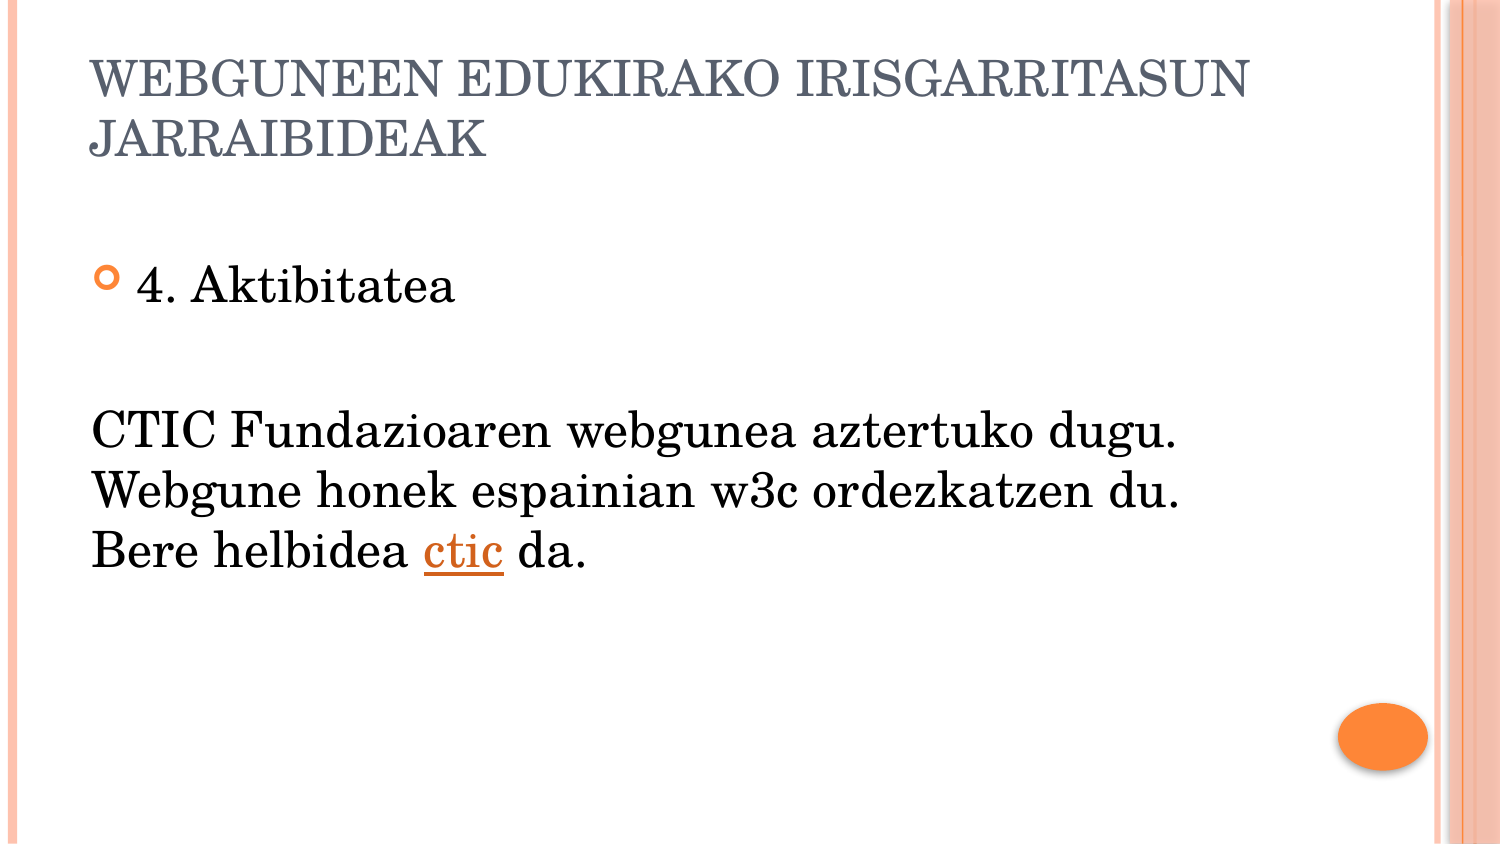

# webguneen edukirako irisgarritasun jarraibideak

4. Aktibitatea

CTIC Fundazioaren webgunea aztertuko dugu. Webgune honek espainian w3c ordezkatzen du. Bere helbidea ctic da.